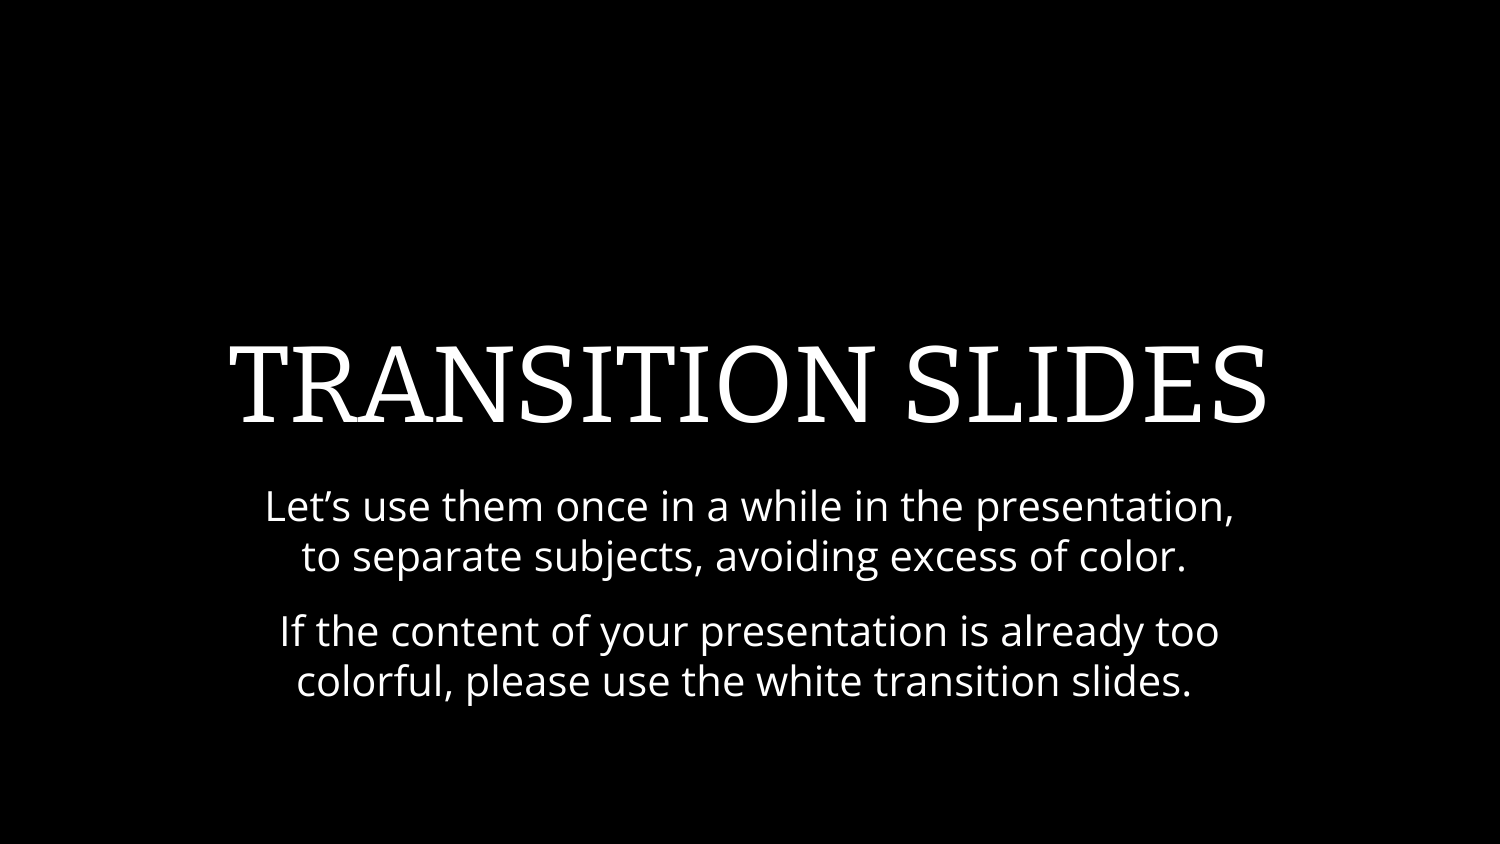

# TRANSITION SLIDES
Let’s use them once in a while in the presentation, to separate subjects, avoiding excess of color.

If the content of your presentation is already too colorful, please use the white transition slides.